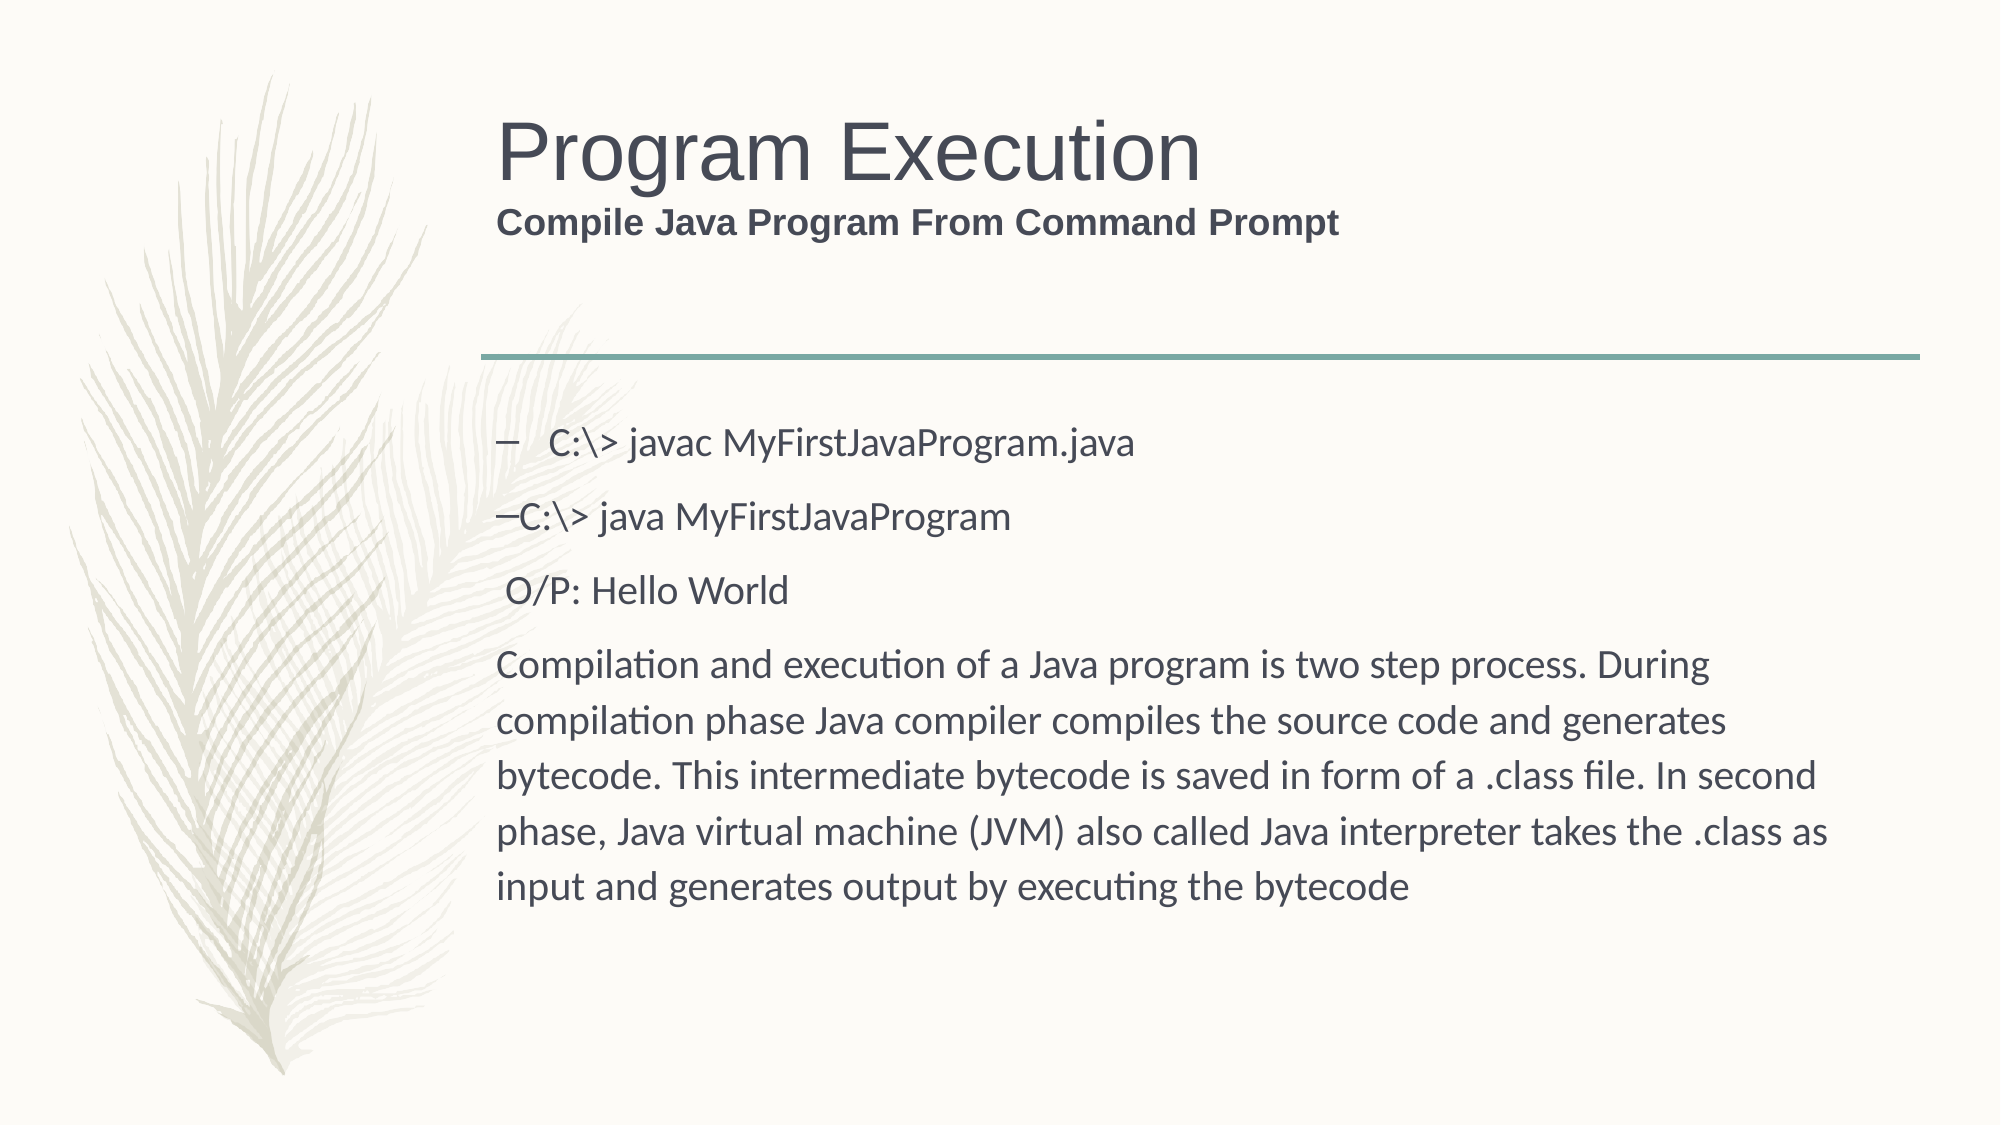

# Program Execution
Compile Java Program From Command Prompt
C:\> javac MyFirstJavaProgram.java
C:\> java MyFirstJavaProgram  O/P: Hello World
Compilation and execution of a Java program is two step process. During  compilation phase Java compiler compiles the source code and generates  bytecode. This intermediate bytecode is saved in form of a .class file. In second  phase, Java virtual machine (JVM) also called Java interpreter takes the .class as  input and generates output by executing the bytecode